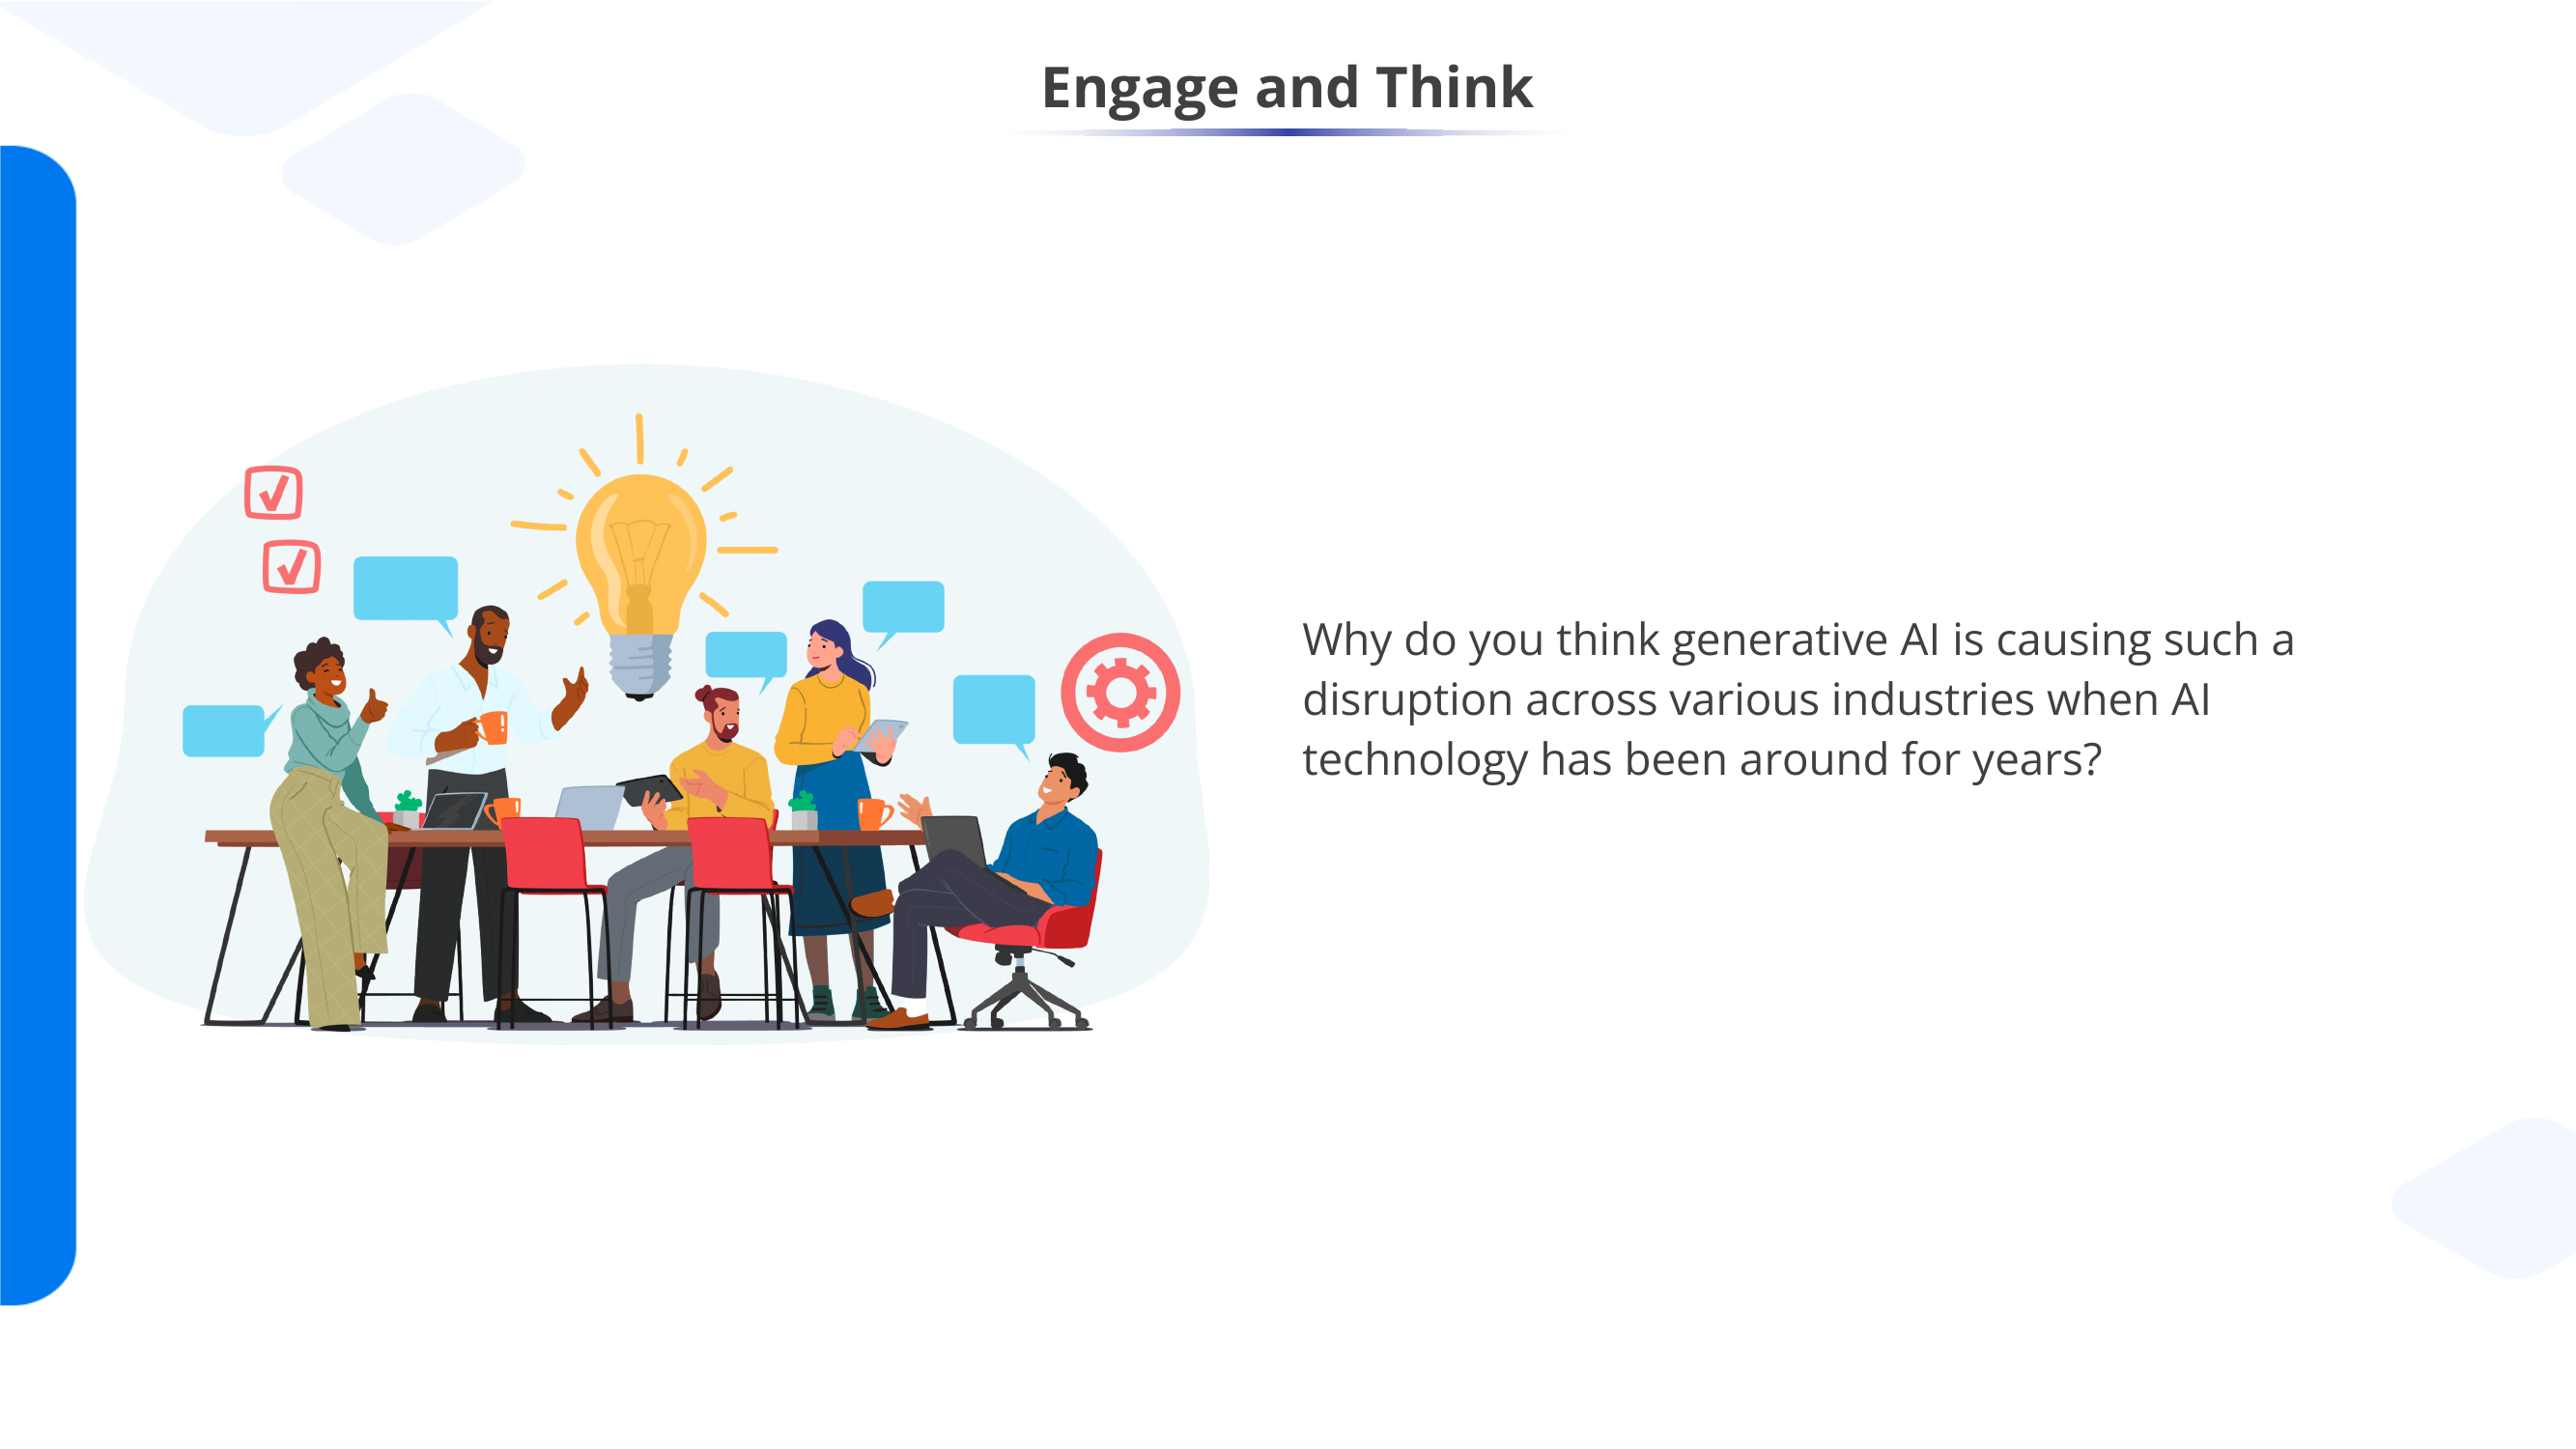

Why do you think generative AI is causing such a disruption across various industries when AI technology has been around for years?